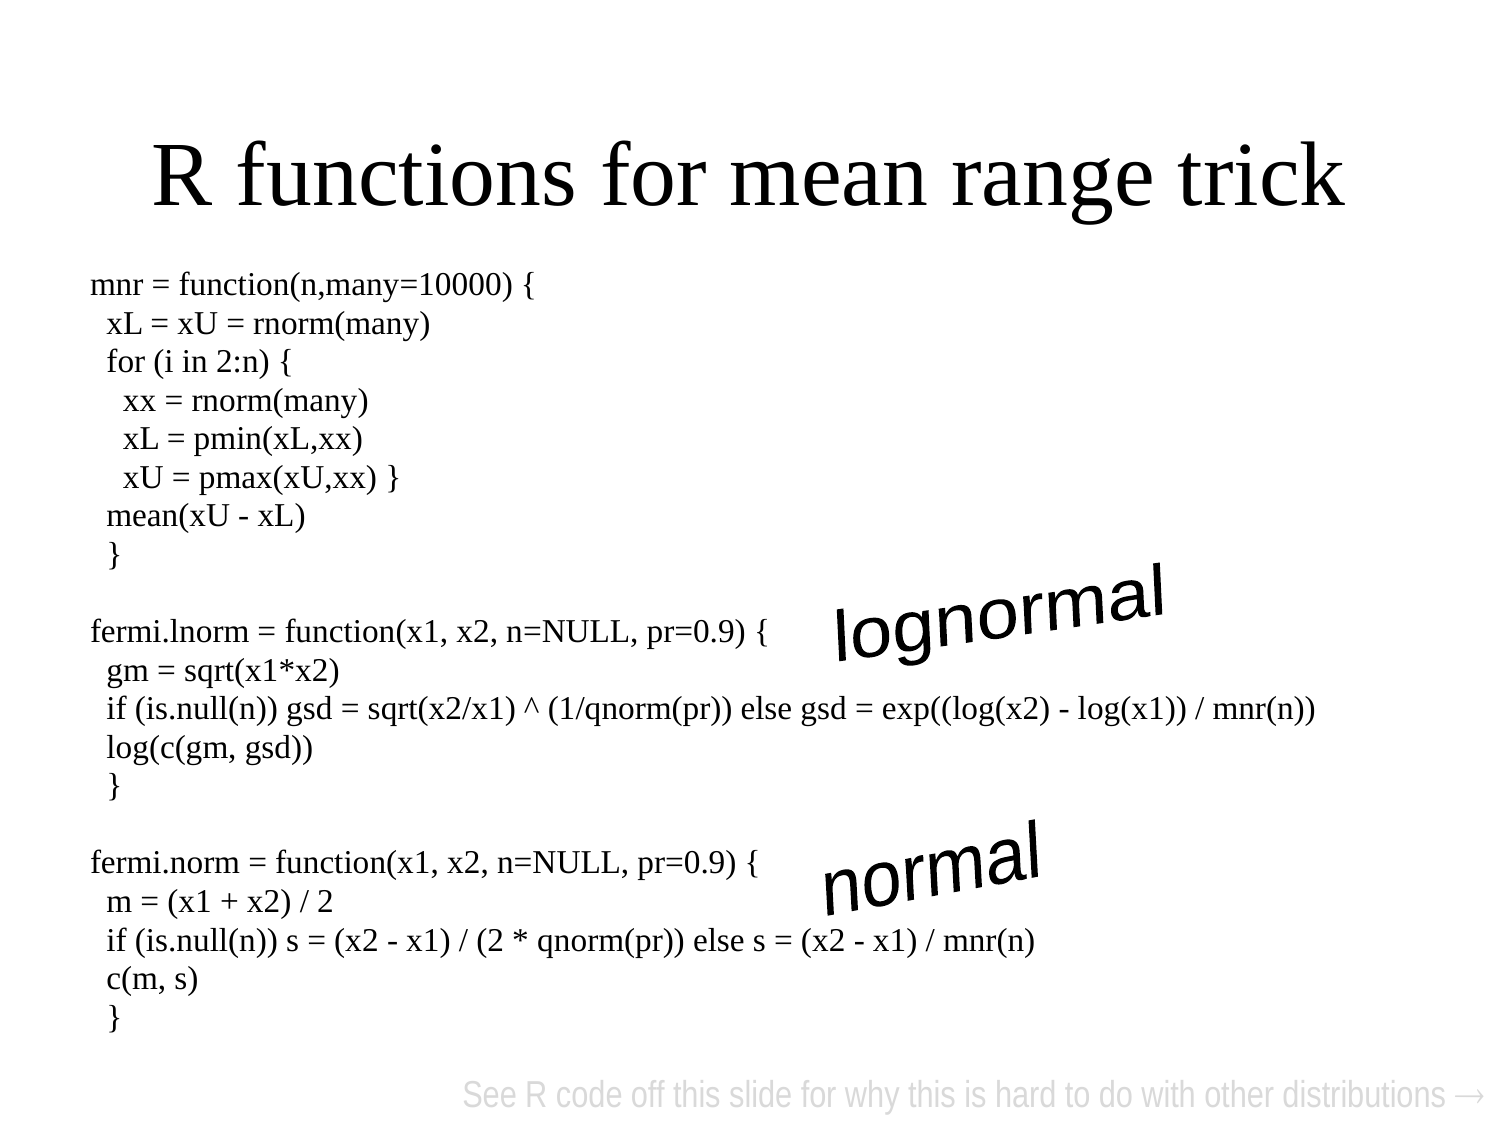

many = 1e5
N = c(2,3,4,5,8,9,10,12,15,20,30,50)

meanrange = function(f, nn=N) {
  mr = NULL
  for (n in nn) {
    m = rep(Inf,many)
    M = rep(-Inf,many)
    for (i in 1:n) {
      x = f()
      m = pmin(m, x)
      M = pmax(M, x)
      }
    mr = c(mr, mean(M - m))
    }
  return(mr)
  }

along = function(r,lots=100) seq(min(r), max(r), length.out=lots)

study = function(cdf, rand, N, ...) {
  f = function() return(rand(many,...))
  mr = meanrange(f)
  plot(N,mr,type='l')
  X = along(range(f()))
  p = cdf(X,...)
  plot(X,p,type='l')
  return(mr)
  }

# works for normals because the range doesn’t depend on the mean, and the variance scales for different distributions
study(pnorm,rnorm,N,1,1)   # 1.126502 1.695740 2.061022 2.326007 2.846878 2.971666 3.076641 3.258654 3.471888 3.735612 4.082125 4.495580
study(pnorm,rnorm,N,10,1) # 1.120492 1.691512 2.063389 2.322787 2.849569 2.968320 3.075107 3.261577 3.471798 3.737505 4.086067 4.498915

# but doesn't work with the exponential distribution because the range depends on the mean
study(pexp,rexp,N,1)
study(pexp,rexp,N,0.5)

# doesn’t directly work for lognormals either (fermi.lnorm is a hack based on the normal distribution)
plognormal = function(x,m,s) return(plnorm(x,log(m^2/sqrt(m^2+s^2)),sqrt(log((m^2+s^2)/m^2))))
rlognormal = function(many,m,s) return(rlnorm(many,log(m^2/sqrt(m^2+s^2)),sqrt(log((m^2+s^2)/m^2))))
qlognormal = function(p,m,s) return(qlnorm(p,log(m^2/sqrt(m^2+s^2)),sqrt(log((m^2+s^2)/m^2))))

study(plognormal,rlognormal,N,1,1) # [1] 0.8870296 1.3301677 1.6345858 1.8797184 2.4103394 2.5520313 2.6651145 2.8986251 3.1722807 3.5404115 4.1171031 4.8659761
study(plognormal,rlognormal,N,2,1) # [1] 1.044204 1.568117 1.920318 2.184628 2.706681 2.838559 2.946695 3.153900 3.392117 3.701508 4.134838 4.671020
study(plognormal,rlognormal,N,10,1) # [1] 1.123645 1.690420 2.052660 2.317215 2.841629 2.958581 3.068536 3.257644 3.467344 3.733485 4.087431 4.510175
study(plognormal,rlognormal,N,100,1) # [1] 1.129638 1.693622 2.059601 2.321217 2.846363 2.968847 3.078911 3.258636 3.470198 3.734263 4.083580 4.498256
study(plognormal,rlognormal,N,100,1) # [1] 1.125139 1.689066 2.055756 2.324919 2.846287 2.967285 3.079580 3.261481 3.471200 3.734307 4.087716 4.496332
study(plognormal,rlognormal,N,1,1) # [1] 0.884248 1.337289 1.637870 1.877511 2.405637 2.548302 2.674542 2.887549 3.182701 3.550909 4.106470 4.880007
study(plognormal,rlognormal,N,1,1) # [1] 0.8876173 1.3345291 1.6444381 1.8846341 2.4216374 2.5476506 2.6656297 2.8962557 3.1752731 3.5450118 4.1084141 4.8715789
study(plognormal,rlognormal,N,2,1) # [1] 1.047014 1.579302 1.910562 2.180781 2.700030 2.840919 2.946894 3.152827 3.393589 3.699996 4.135070 4.673194
a = study(plognormal,rlognormal,N,1,1)
b = study(plognormal,rlognormal,N,100,1)
plot(a,a,type='l')
points(a,b/2)
a = study(plognormal,rlognormal,N,1,1)
b = study(plognormal,rlognormal,N,1,2)
plot(a,a,type='l')
points(a,b/2)

mnr = function(n,many=10000) {
  xL = xU = rnorm(many)
  for (i in 2:n) {
    xx = rnorm(many)
    xL = pmin(xL,xx)
    xU = pmax(xU,xx) }
  mean(xU - xL)
  }

fermi.lnorm = function(x1, x2, n=NULL, pr=0.9) {
  gm = sqrt(x1*x2)
  if (is.null(n)) gsd = sqrt(x2/x1) ^ (1/qnorm(pr)) else gsd = exp((log(x2) - log(x1)) / mnr(n))
  log(c(gm, gsd))
  }

# show that the hack works
some = 25
m = 10
s = 1
gm = log(m^2/sqrt(m^2+s^2))
gs = sqrt(log((m^2+s^2)/m^2))
y = rlnorm(some,gm,gs)
fermi.lnorm(min(y), max(y), some)
c(gm, gs)

# lognormal(a, b) ~ lognormal2(log(a^2/sqrt(a^2+b^2)),sqrt(log((a^2+b^2)/a^2)))
#m = 10
#s = 1
#gm = log(m^2/sqrt(m^2+s^2))
#gs = sqrt(log((m^2+s^2)/m^2))
#y = rlnorm(many,gm,gs)
#mean(y)
#sd(y)
#y = rlognormal(many,m,s)
#mean(y)
#sd(y)

# R functions for mean range trick
mnr = function(n,many=10000) {
  xL = xU = rnorm(many)
  for (i in 2:n) {
    xx = rnorm(many)
    xL = pmin(xL,xx)
    xU = pmax(xU,xx) }
  mean(xU - xL)
  }

fermi.lnorm = function(x1, x2, n=NULL, pr=0.9) {
  gm = sqrt(x1*x2)
  if (is.null(n)) gsd = sqrt(x2/x1) ^ (1/qnorm(pr)) else gsd = exp((log(x2) - log(x1)) / mnr(n))
  log(c(gm, gsd))
  }

fermi.norm = function(x1, x2, n=NULL, pr=0.9) {
  m = (x1 + x2) / 2
  if (is.null(n)) s = (x2 - x1) / (2 * qnorm(pr)) else s = (x2 - x1) / mnr(n)
  c(m, s)
  }
lognormal
normal
See R code off this slide for why this is hard to do with other distributions →

# all the distributions in the bottom panel have variance = 1
# they generate the corresponding mean range functions in the upper panel for given sample sizes N

par(mfrow=c(5,6))

many = 1e5
N = c(2,3,4,5,8,9,10,12,15,20,30,50)
#f = function() return(many) # dummy

meanrange = function(f, nn=N) {
  mr = NULL
  for (n in nn) {
    m = rep(Inf,many)
    M = rep(-Inf,many)
#cat('m: ',m,'\n')
#cat('M: ',M,'\n')
    for (i in 1:n) {
      x = f()
      m = pmin(m, x)
      M = pmax(M, x)
#cat(i,'x: ',x,'\n')
#cat(i,'m: ',m,'\n')
#cat(i,'M: ',M,'\n')
	  }
    mr = c(mr, mean(M - m))
    }
  return(mr)
  }

along = function(r,lots=100) seq(min(r), max(r), length.out=lots)

study = function(cdf, rand, N, ...) {
  f = function() return(rand(many,...))
  mr = meanrange(f)
  plot(N,mr,type='l')
  X = along(range(f()))
  p = cdf(X,...)
  plot(X,p,type='l')
  return(mr)
  }

# C4 = 2.82*(arcsin()-0.5)    # sd(2.82*(qarcsin(runif(many))-0.5))
# f = function() 2.82*(qarcsin(runif(many))-0.5)

#C5 = bernoulli(0.5)-0.5    # sd(sign(runif(many)-0.5))
#f = function() sign(runif(many)-0.5)

pbeta,rbeta
pbinom,rbinom
pcauchy,rcauchy
pchisq,rchisq

# doesn't work with exp
study(pexp,rexp,N,1)
study(pexp,rexp,N,0.5)

#pf,rf
#pgamma,rgamma
#pgeom,rgeom

# lognormal(a, b) ~ lognormal2(log(a^2/sqrt(a^2+b^2)),sqrt(log((a^2+b^2)/a^2)))
#m = 10
#s = 1
#gm = log(m^2/sqrt(m^2+s^2))
#gs = sqrt(log((m^2+s^2)/m^2))
#y = rlnorm(many,gm,gs)
#mean(y)
#sd(y)
#y = rlognormal(many,m,s)
#mean(y)
#sd(y)

plognormal = function(x,m,s) return(plnorm(x,log(m^2/sqrt(m^2+s^2)),sqrt(log((m^2+s^2)/m^2))))
rlognormal = function(many,m,s) return(rlnorm(many,log(m^2/sqrt(m^2+s^2)),sqrt(log((m^2+s^2)/m^2))))
qlognormal = function(p,m,s) return(qlnorm(p,log(m^2/sqrt(m^2+s^2)),sqrt(log((m^2+s^2)/m^2))))

study(plognormal,rlognormal,N,1,1) # [1] 0.8870296 1.3301677 1.6345858 1.8797184 2.4103394 2.5520313 2.6651145 2.8986251 3.1722807 3.5404115 4.1171031 4.8659761
study(plognormal,rlognormal,N,2,1) # [1] 1.044204 1.568117 1.920318 2.184628 2.706681 2.838559 2.946695 3.153900 3.392117 3.701508 4.134838 4.671020
study(plognormal,rlognormal,N,10,1) # [1] 1.123645 1.690420 2.052660 2.317215 2.841629 2.958581 3.068536 3.257644 3.467344 3.733485 4.087431 4.510175
study(plognormal,rlognormal,N,100,1) # [1] 1.129638 1.693622 2.059601 2.321217 2.846363 2.968847 3.078911 3.258636 3.470198 3.734263 4.083580 4.498256
study(plognormal,rlognormal,N,100,1) # [1] 1.125139 1.689066 2.055756 2.324919 2.846287 2.967285 3.079580 3.261481 3.471200 3.734307 4.087716 4.496332
study(plognormal,rlognormal,N,1,1) # [1] 0.884248 1.337289 1.637870 1.877511 2.405637 2.548302 2.674542 2.887549 3.182701 3.550909 4.106470 4.880007
study(plognormal,rlognormal,N,1,1) # [1] 0.8876173 1.3345291 1.6444381 1.8846341 2.4216374 2.5476506 2.6656297 2.8962557 3.1752731 3.5450118 4.1084141 4.8715789
study(plognormal,rlognormal,N,2,1) # [1] 1.047014 1.579302 1.910562 2.180781 2.700030 2.840919 2.946894 3.152827 3.393589 3.699996 4.135070 4.673194
a = study(plognormal,rlognormal,N,1,1)
b = study(plognormal,rlognormal,N,100,1)
plot(a,a,type='l')
points(a,b/2)
a = study(plognormal,rlognormal,N,1,1)
b = study(plognormal,rlognormal,N,1,2)
plot(a,a,type='l')
points(a,b/2)

m = 10
s = 1
gm = log(m^2/sqrt(m^2+s^2))
gs = sqrt(log((m^2+s^2)/m^2))
study(plnorm,rlnorm,gm,gs)

a = sqrt(3)/pi
study(plogis,rlogis,N,0,a)

pnbinom,rnbinom

mr = study(pnorm,rnorm,N,0,1)

ppois, rpois

pt, rt

a = sqrt(12)/2      # sd(runif(many,-a,a))
study(punif, runif, N, -a,a)

pweibull, rweibull

plot(N,MR3,type='l', col='blue', ylab='Mean width of range of N deviates')
lines(N,MR5, col='green')
lines(N,MR4, col='darkgreen')
lines(N,MR2, col='red')
lines(N,MR1)

plot(X,C1);lines(X,C2, col='red');lines(X,C3, col='blue');lines(X,C4, col='darkgreen');lines(X,C5, col='green')